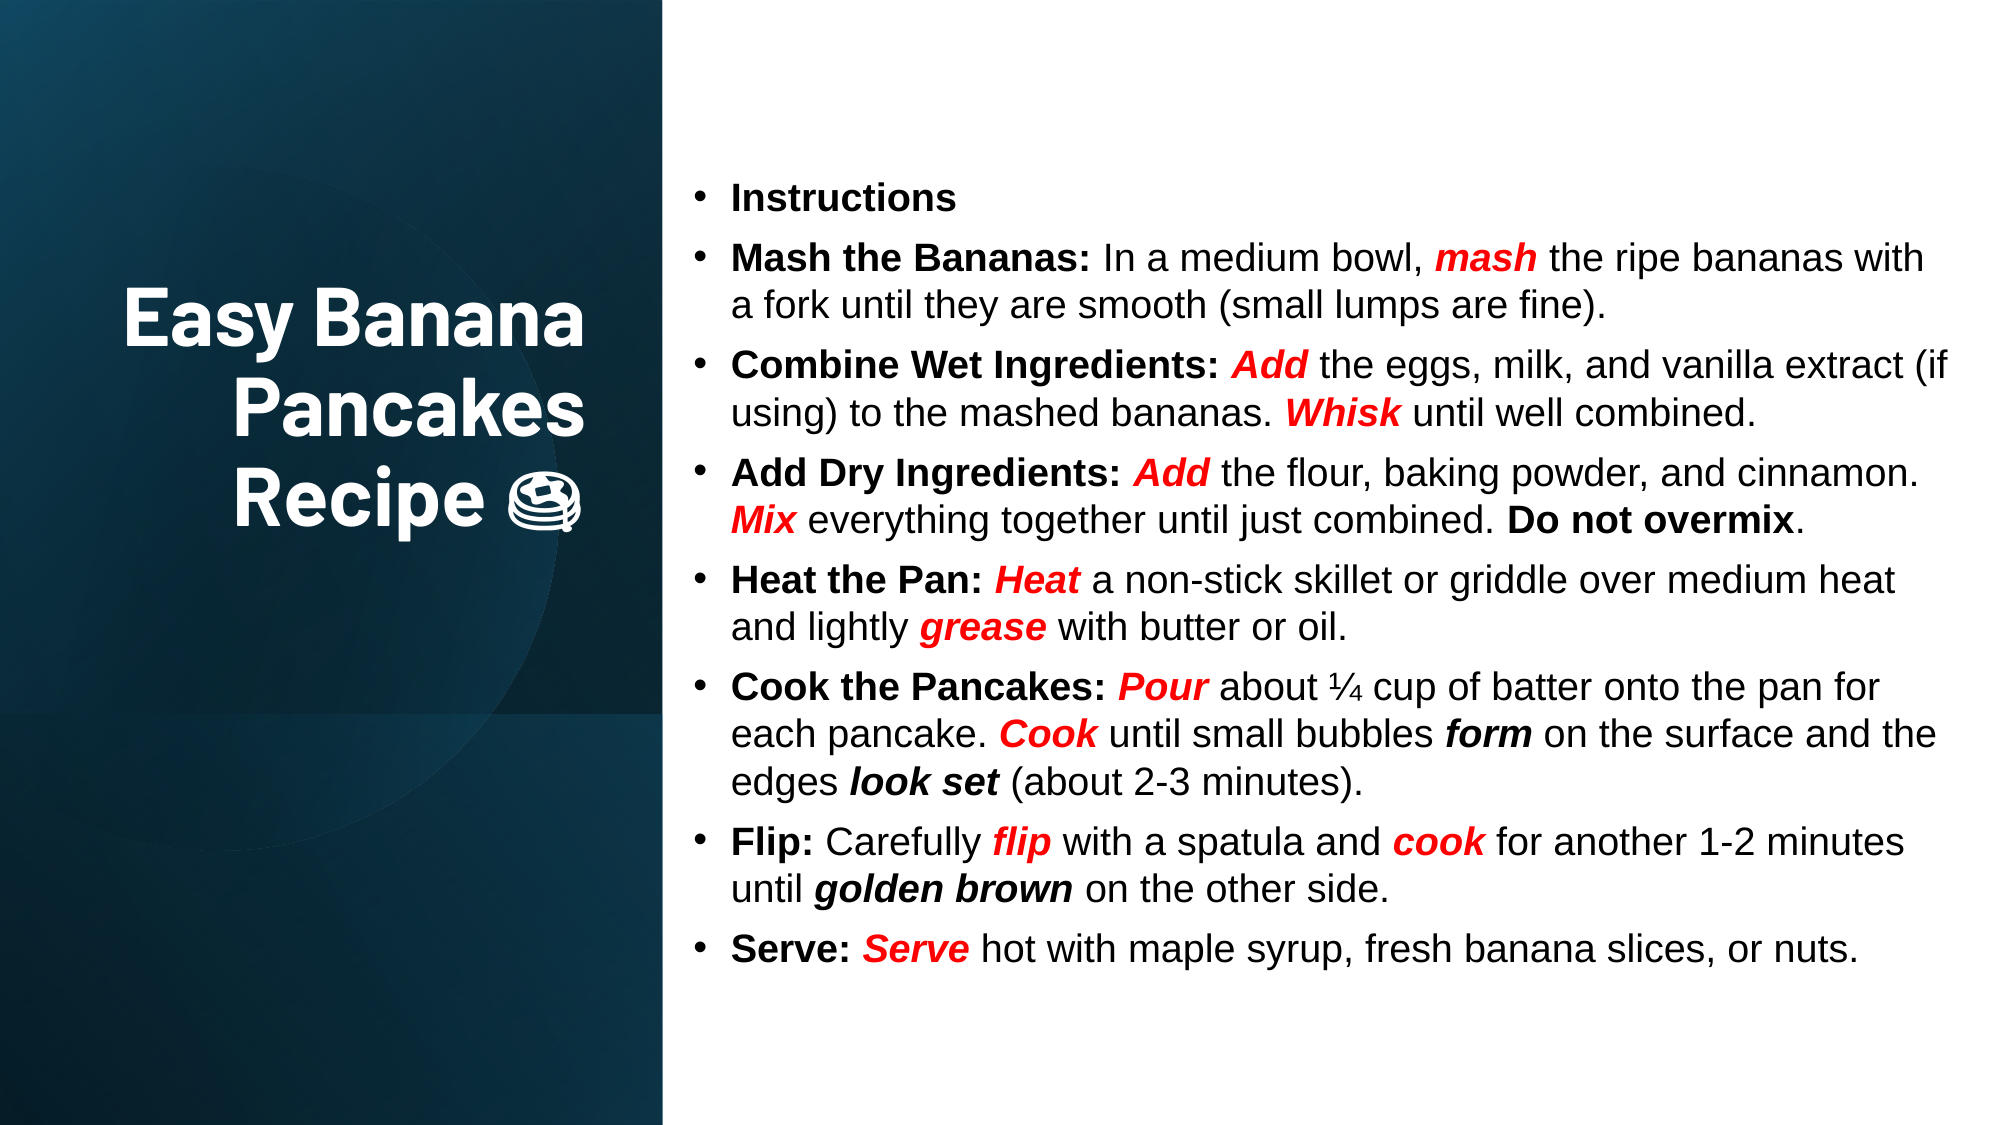

# Easy Banana Pancakes Recipe 🥞
Instructions
Mash the Bananas: In a medium bowl, mash the ripe bananas with a fork until they are smooth (small lumps are fine).
Combine Wet Ingredients: Add the eggs, milk, and vanilla extract (if using) to the mashed bananas. Whisk until well combined.
Add Dry Ingredients: Add the flour, baking powder, and cinnamon. Mix everything together until just combined. Do not overmix.
Heat the Pan: Heat a non-stick skillet or griddle over medium heat and lightly grease with butter or oil.
Cook the Pancakes: Pour about ¼ cup of batter onto the pan for each pancake. Cook until small bubbles form on the surface and the edges look set (about 2-3 minutes).
Flip: Carefully flip with a spatula and cook for another 1-2 minutes until golden brown on the other side.
Serve: Serve hot with maple syrup, fresh banana slices, or nuts.